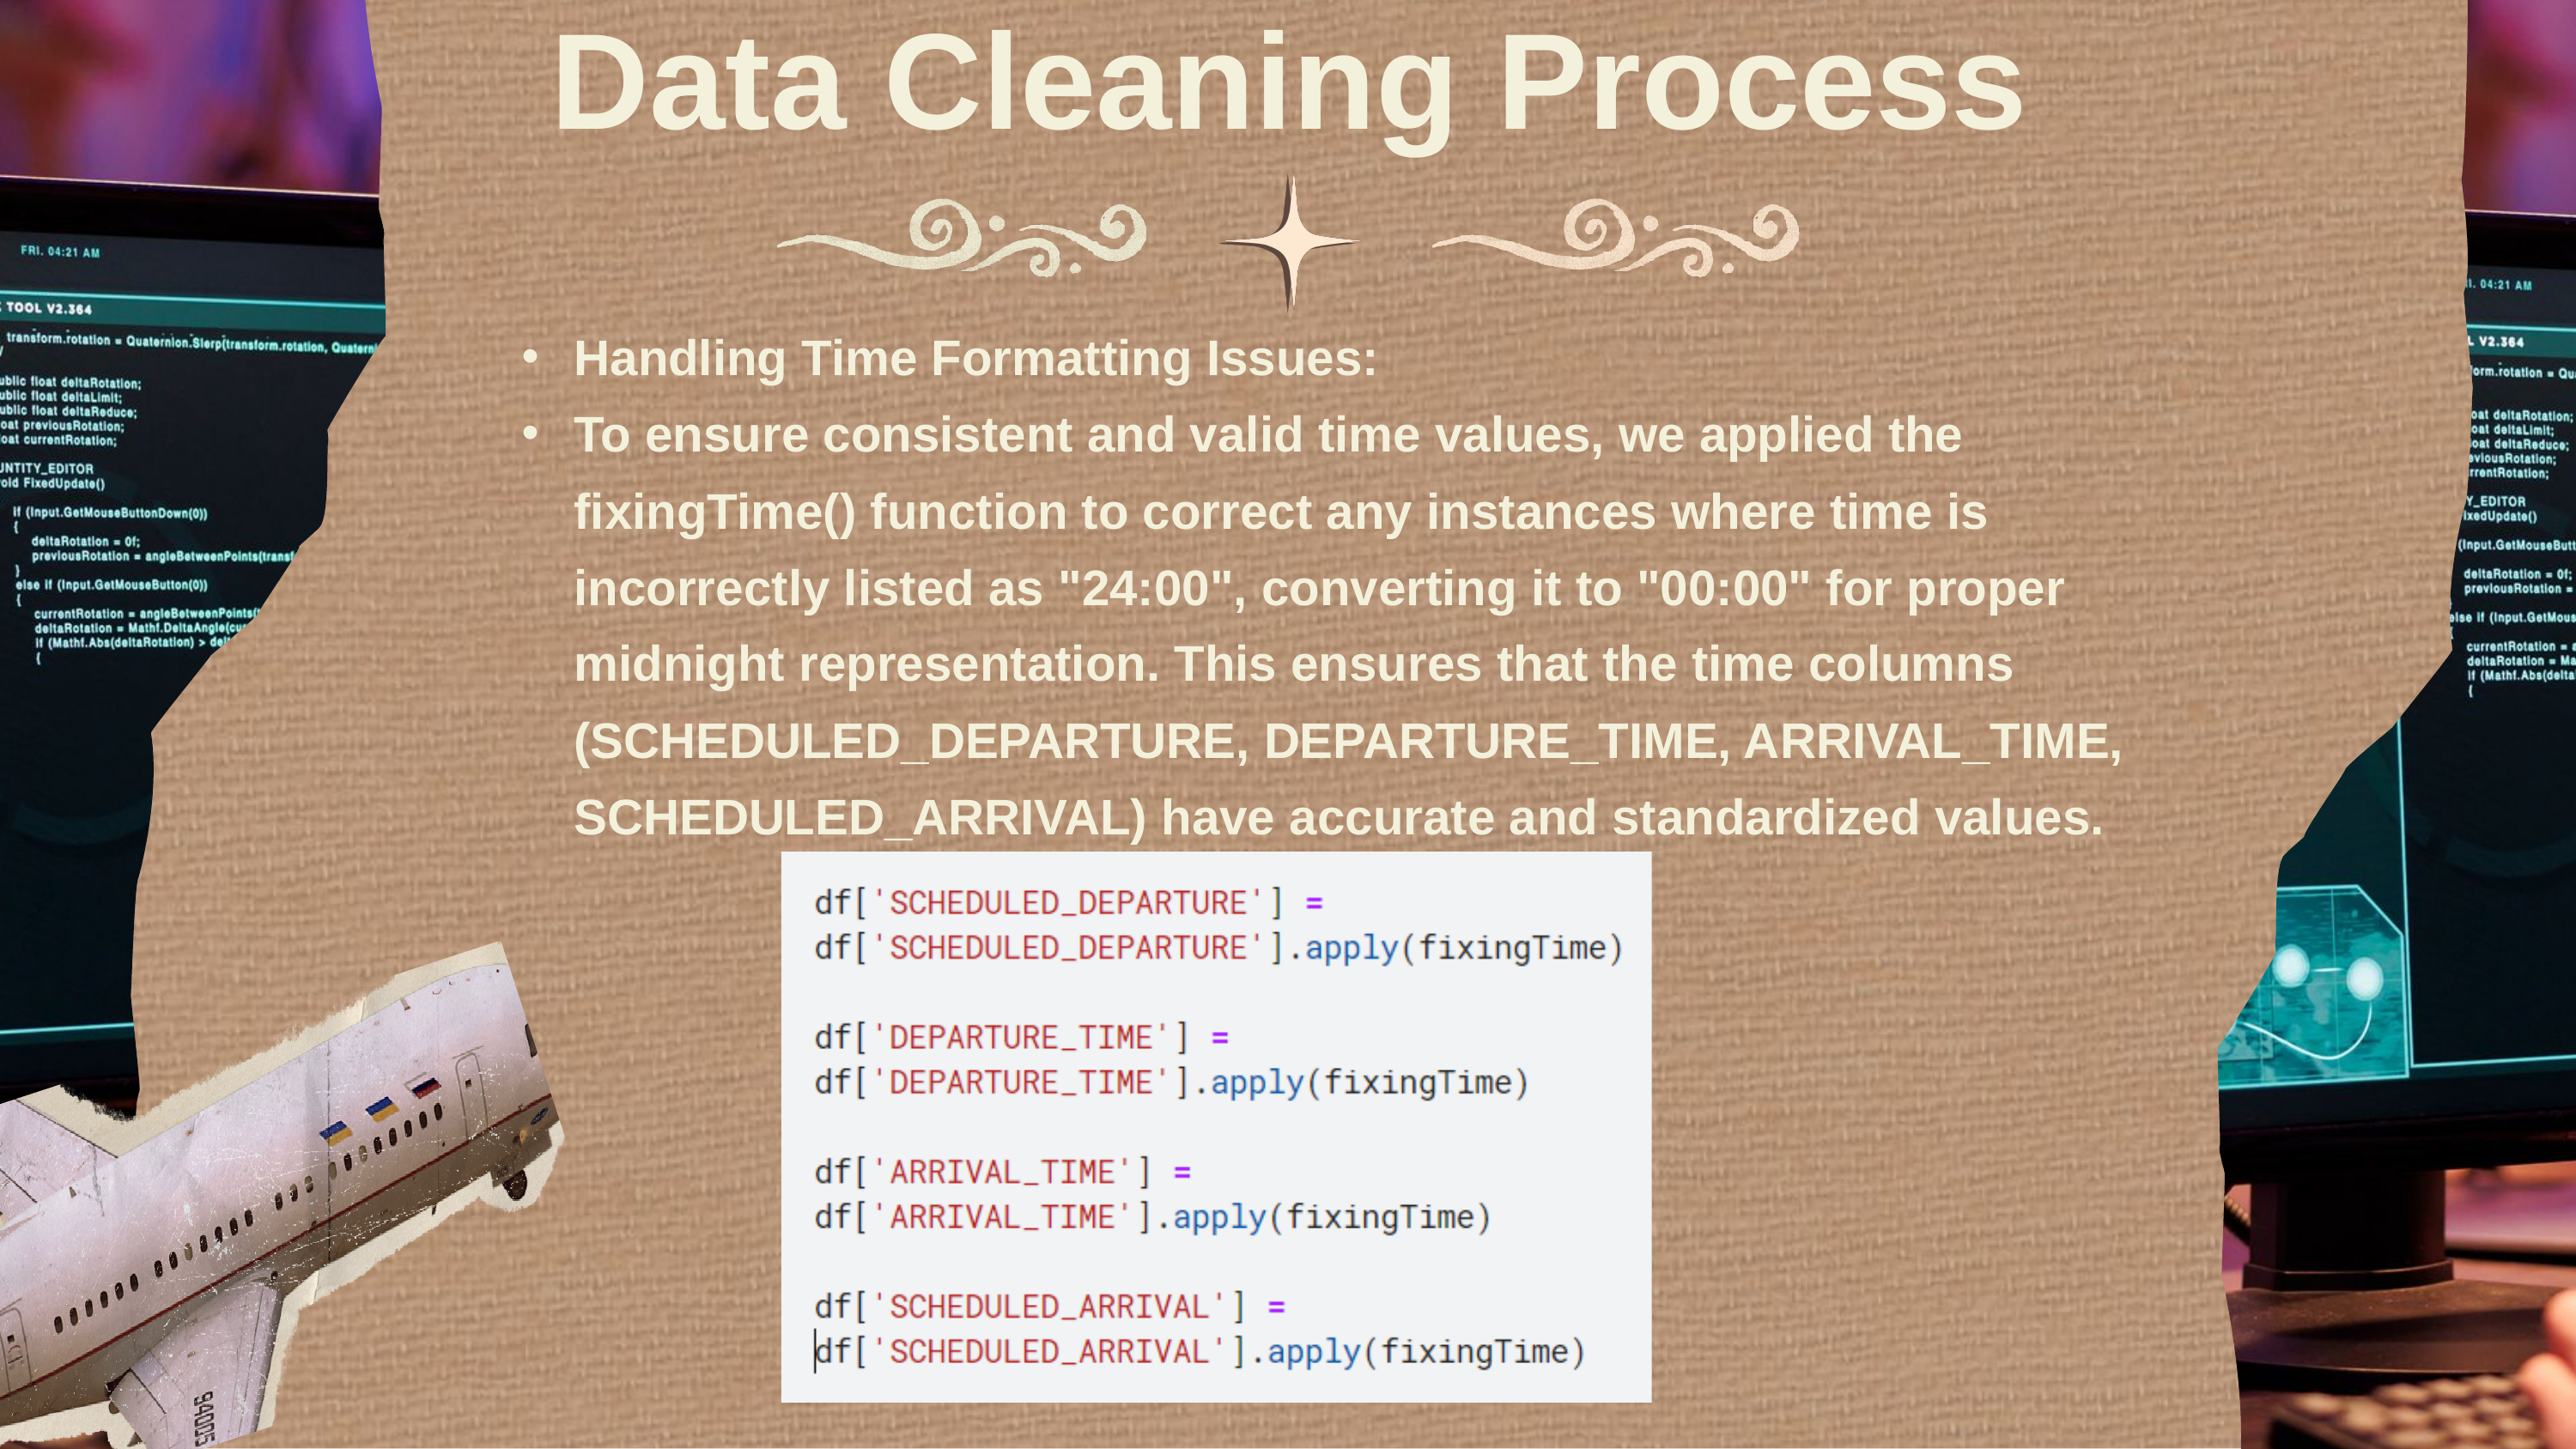

Data Cleaning Process

Handling Time Formatting Issues:
To ensure consistent and valid time values, we applied the fixingTime() function to correct any instances where time is incorrectly listed as "24:00", converting it to "00:00" for proper midnight representation. This ensures that the time columns (SCHEDULED_DEPARTURE, DEPARTURE_TIME, ARRIVAL_TIME, SCHEDULED_ARRIVAL) have accurate and standardized values.